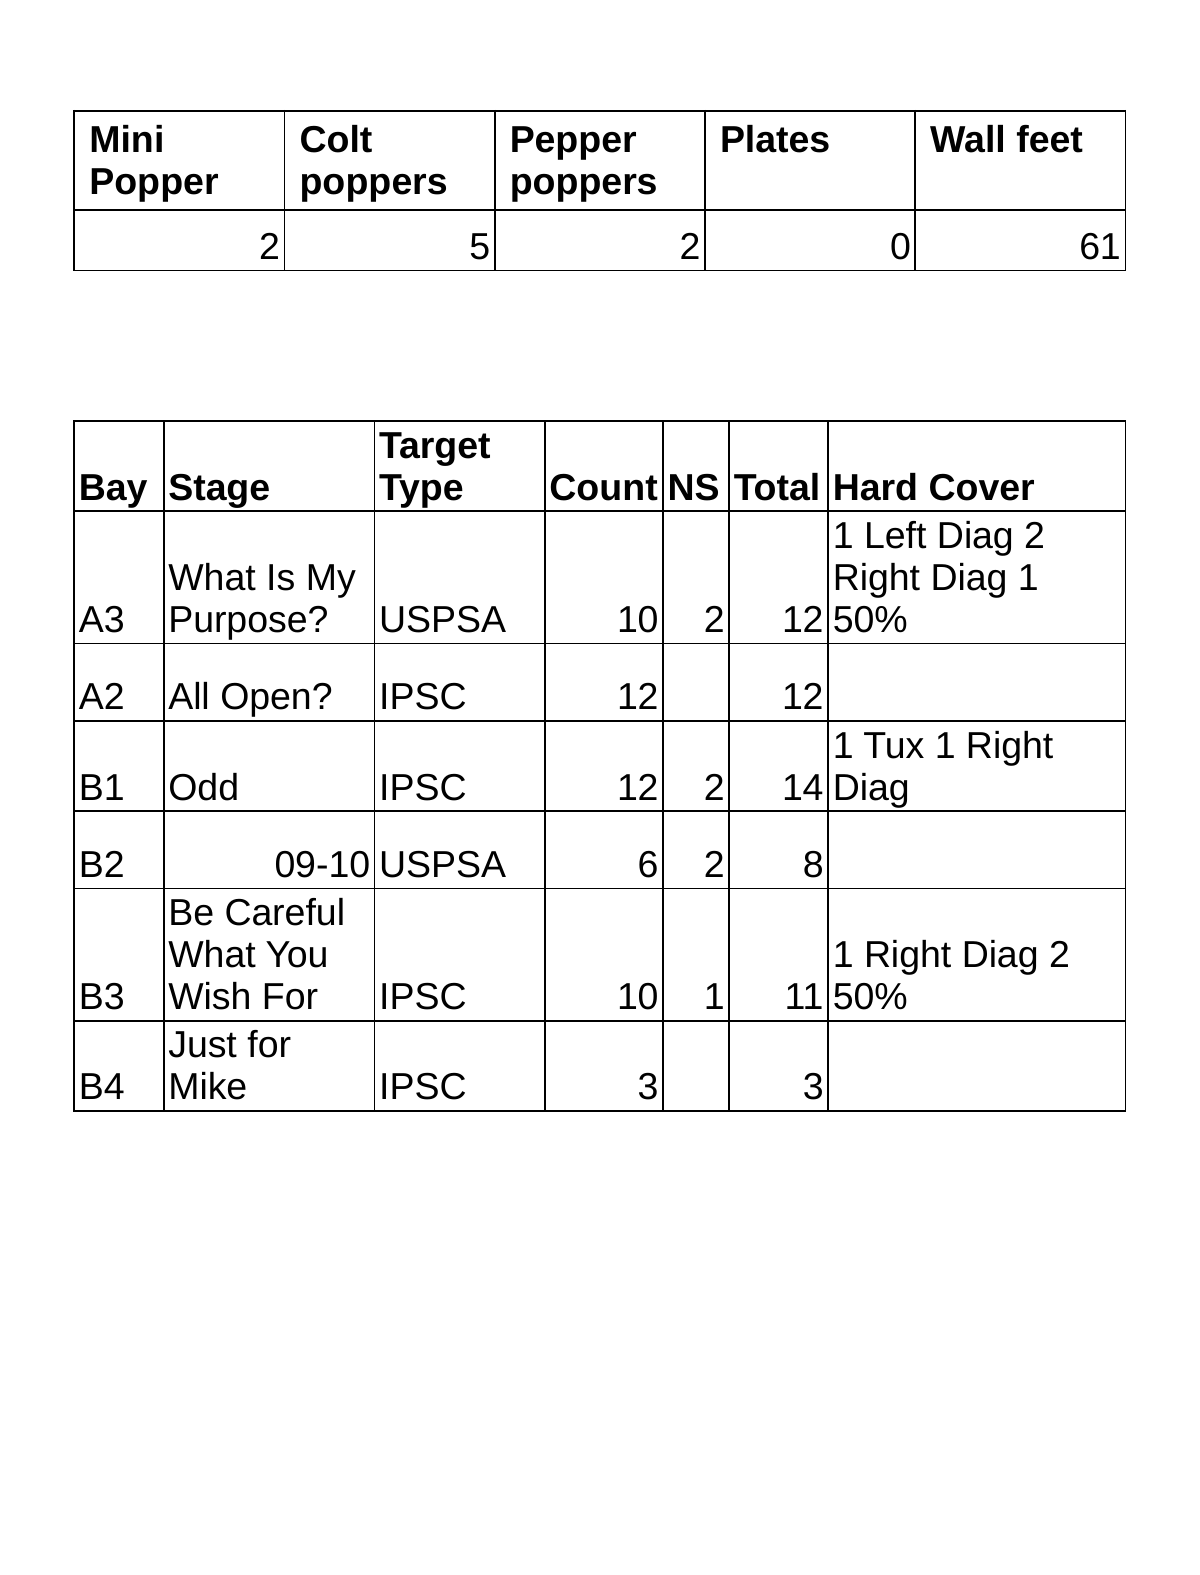

| Mini Popper | Colt poppers | Pepper poppers | Plates | Wall feet |
| --- | --- | --- | --- | --- |
| 2 | 5 | 2 | 0 | 61 |
| Bay | Stage | Target Type | Count | NS | Total | Hard Cover |
| --- | --- | --- | --- | --- | --- | --- |
| A3 | What Is My Purpose? | USPSA | 10 | 2 | 12 | 1 Left Diag 2 Right Diag 1 50% |
| A2 | All Open? | IPSC | 12 |  | 12 |  |
| B1 | Odd | IPSC | 12 | 2 | 14 | 1 Tux 1 Right Diag |
| B2 | 09-10 | USPSA | 6 | 2 | 8 |  |
| B3 | Be Careful What You Wish For | IPSC | 10 | 1 | 11 | 1 Right Diag 2 50% |
| B4 | Just for Mike | IPSC | 3 |  | 3 |  |